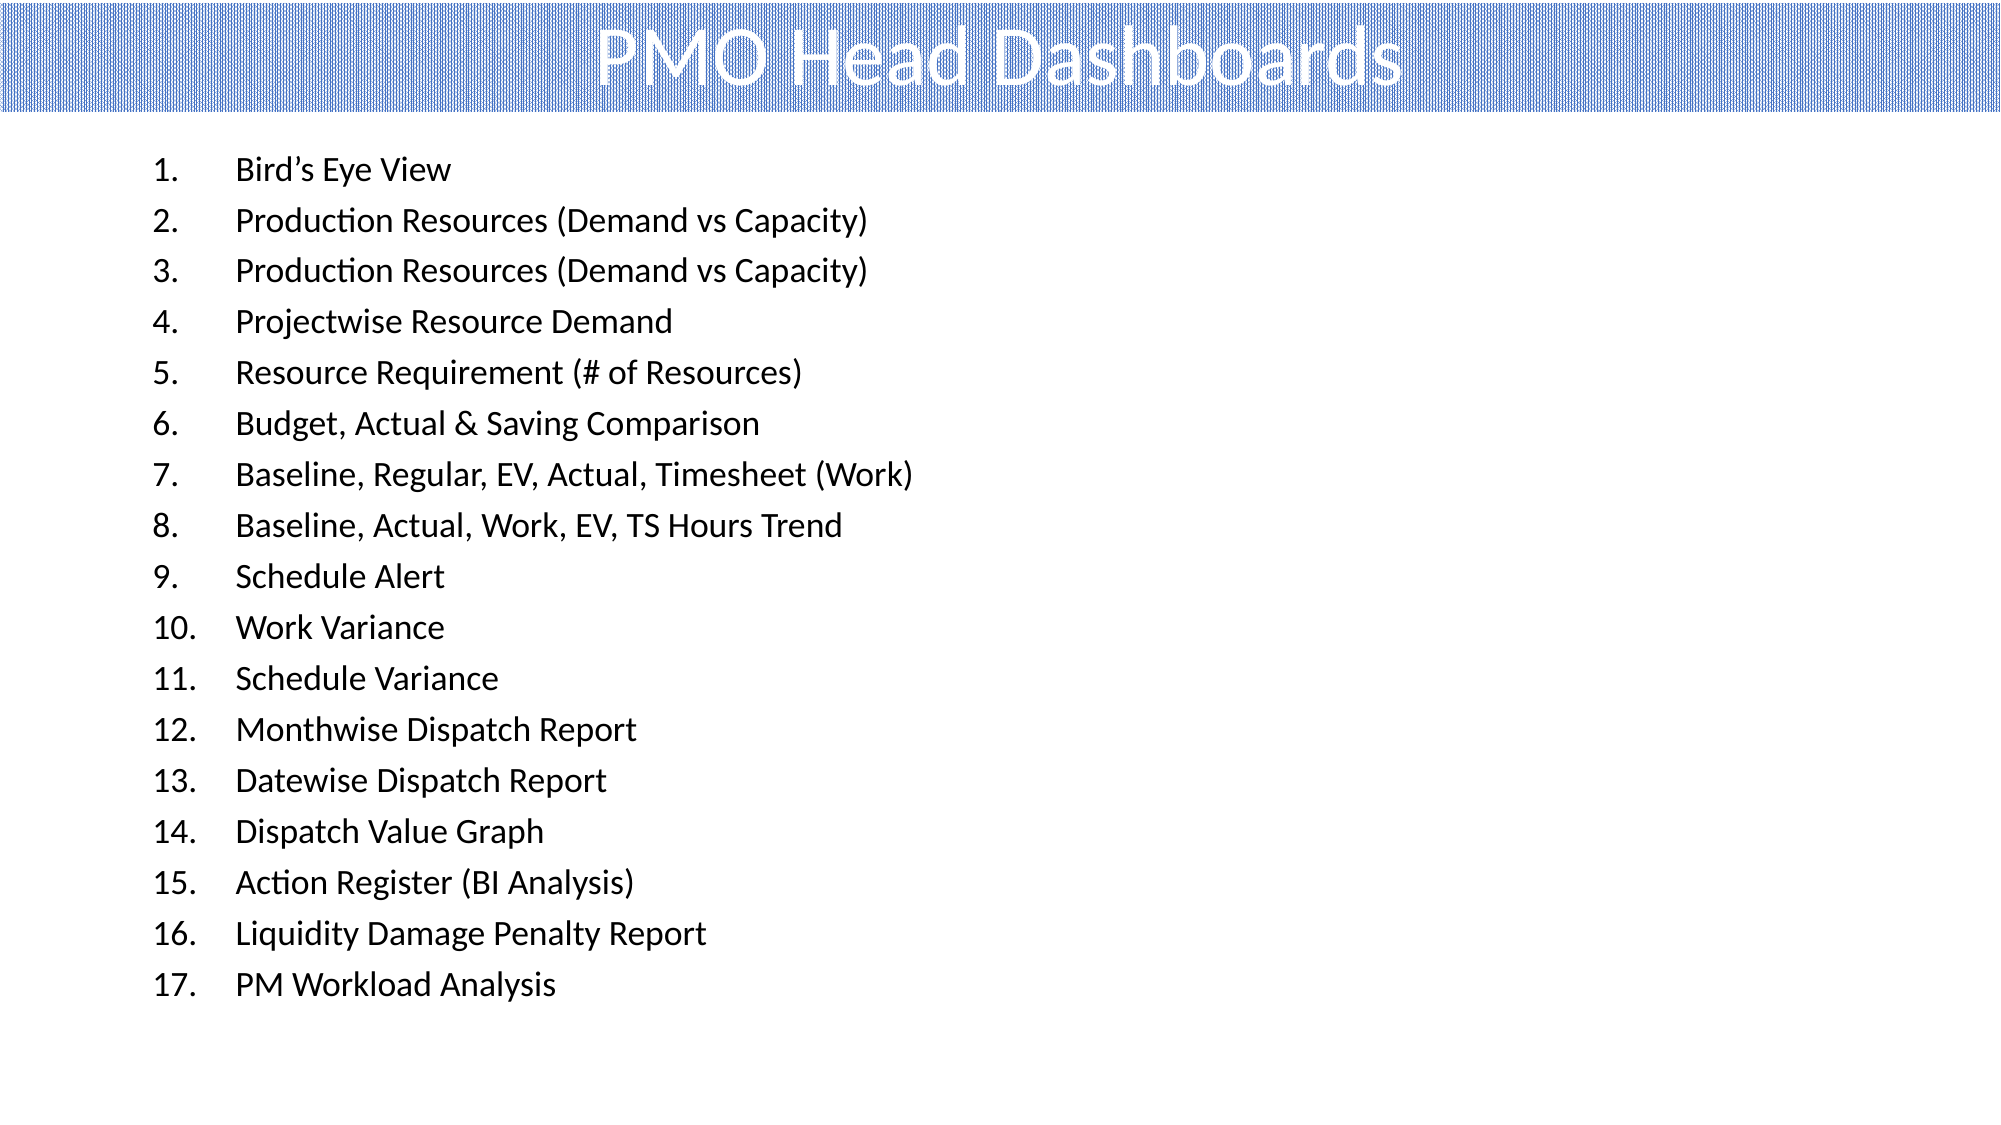

# PMO Head Dashboards
Bird’s Eye View
Production Resources (Demand vs Capacity)
Production Resources (Demand vs Capacity)
Projectwise Resource Demand
Resource Requirement (# of Resources)
Budget, Actual & Saving Comparison
Baseline, Regular, EV, Actual, Timesheet (Work)
Baseline, Actual, Work, EV, TS Hours Trend
Schedule Alert
Work Variance
Schedule Variance
Monthwise Dispatch Report
Datewise Dispatch Report
Dispatch Value Graph
Action Register (BI Analysis)
Liquidity Damage Penalty Report
PM Workload Analysis